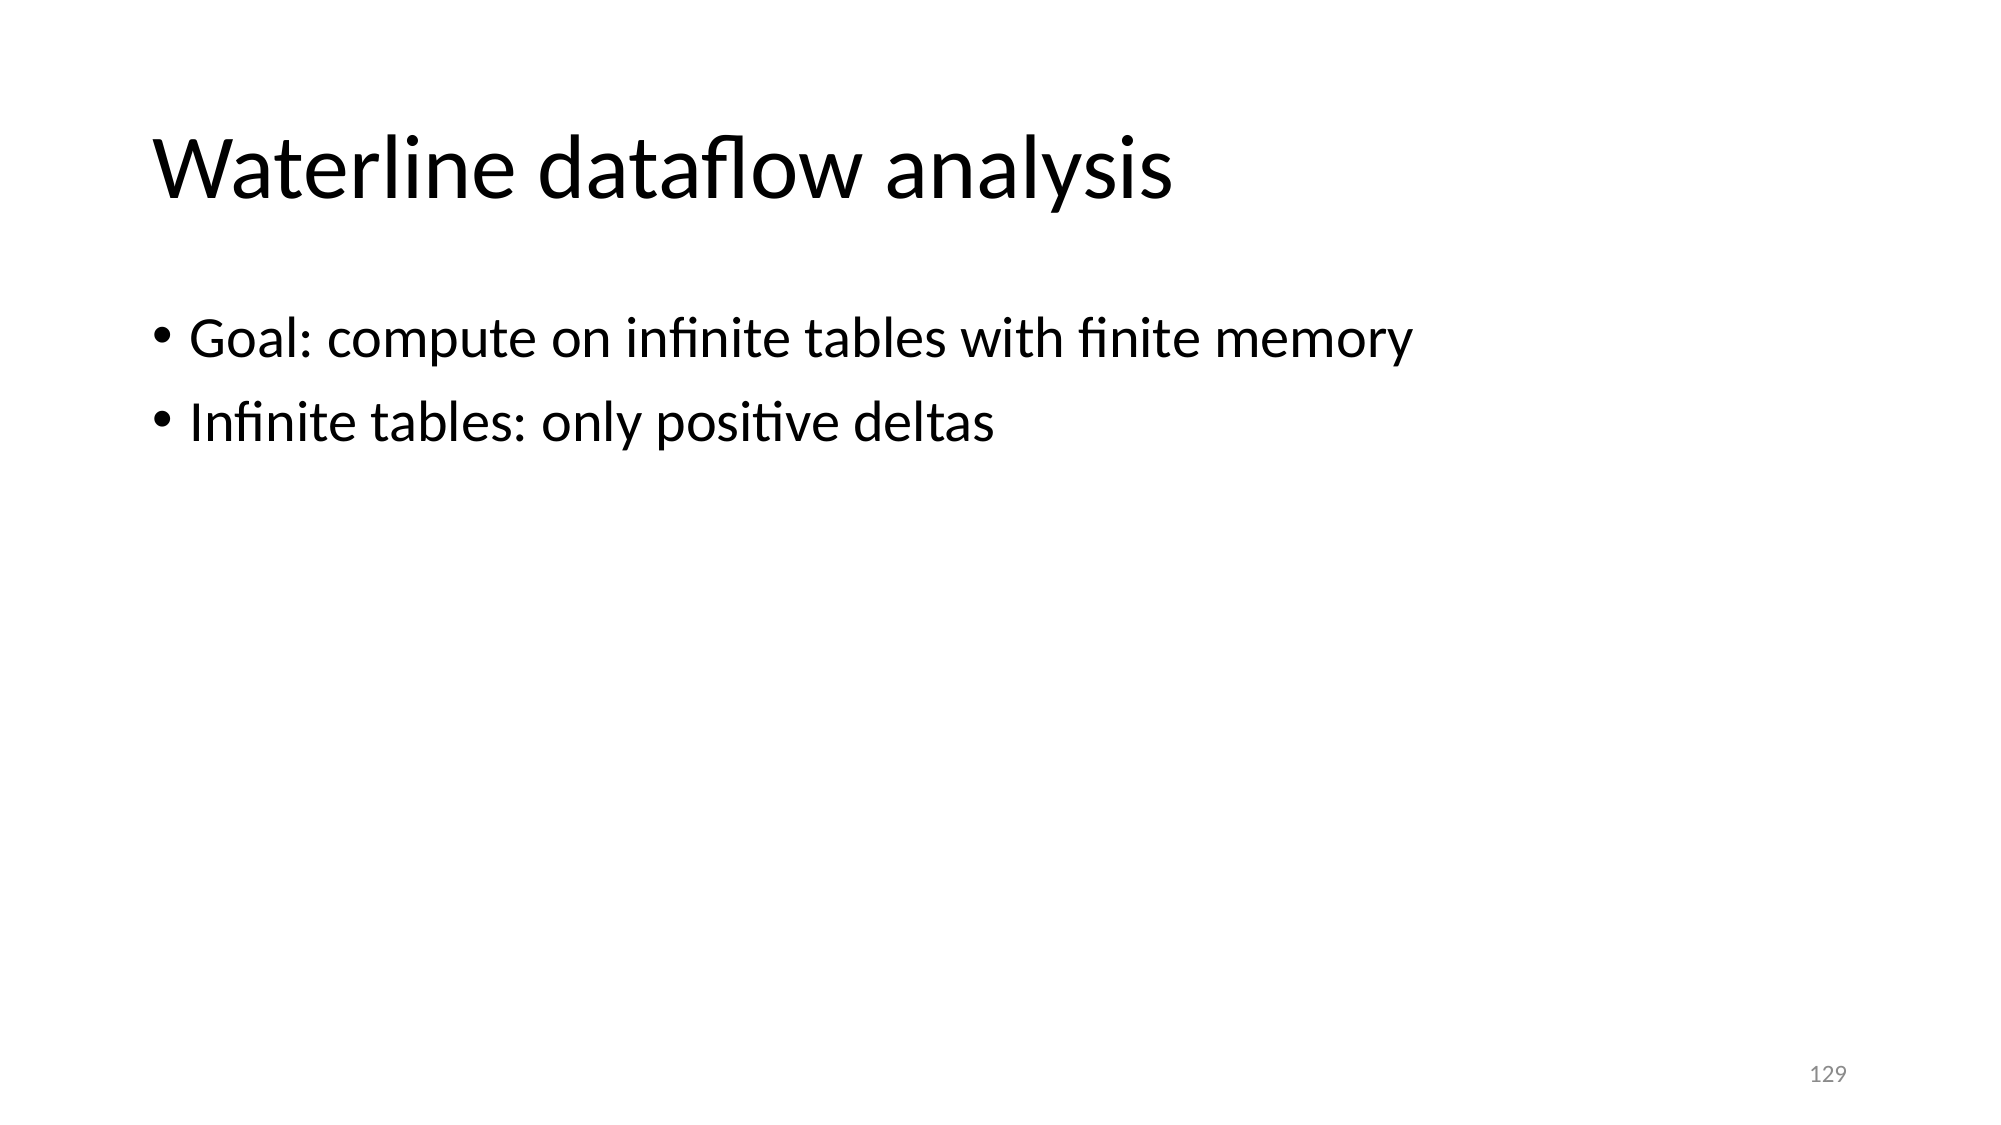

# Waterline dataflow analysis
Goal: compute on infinite tables with finite memory
Infinite tables: only positive deltas
129